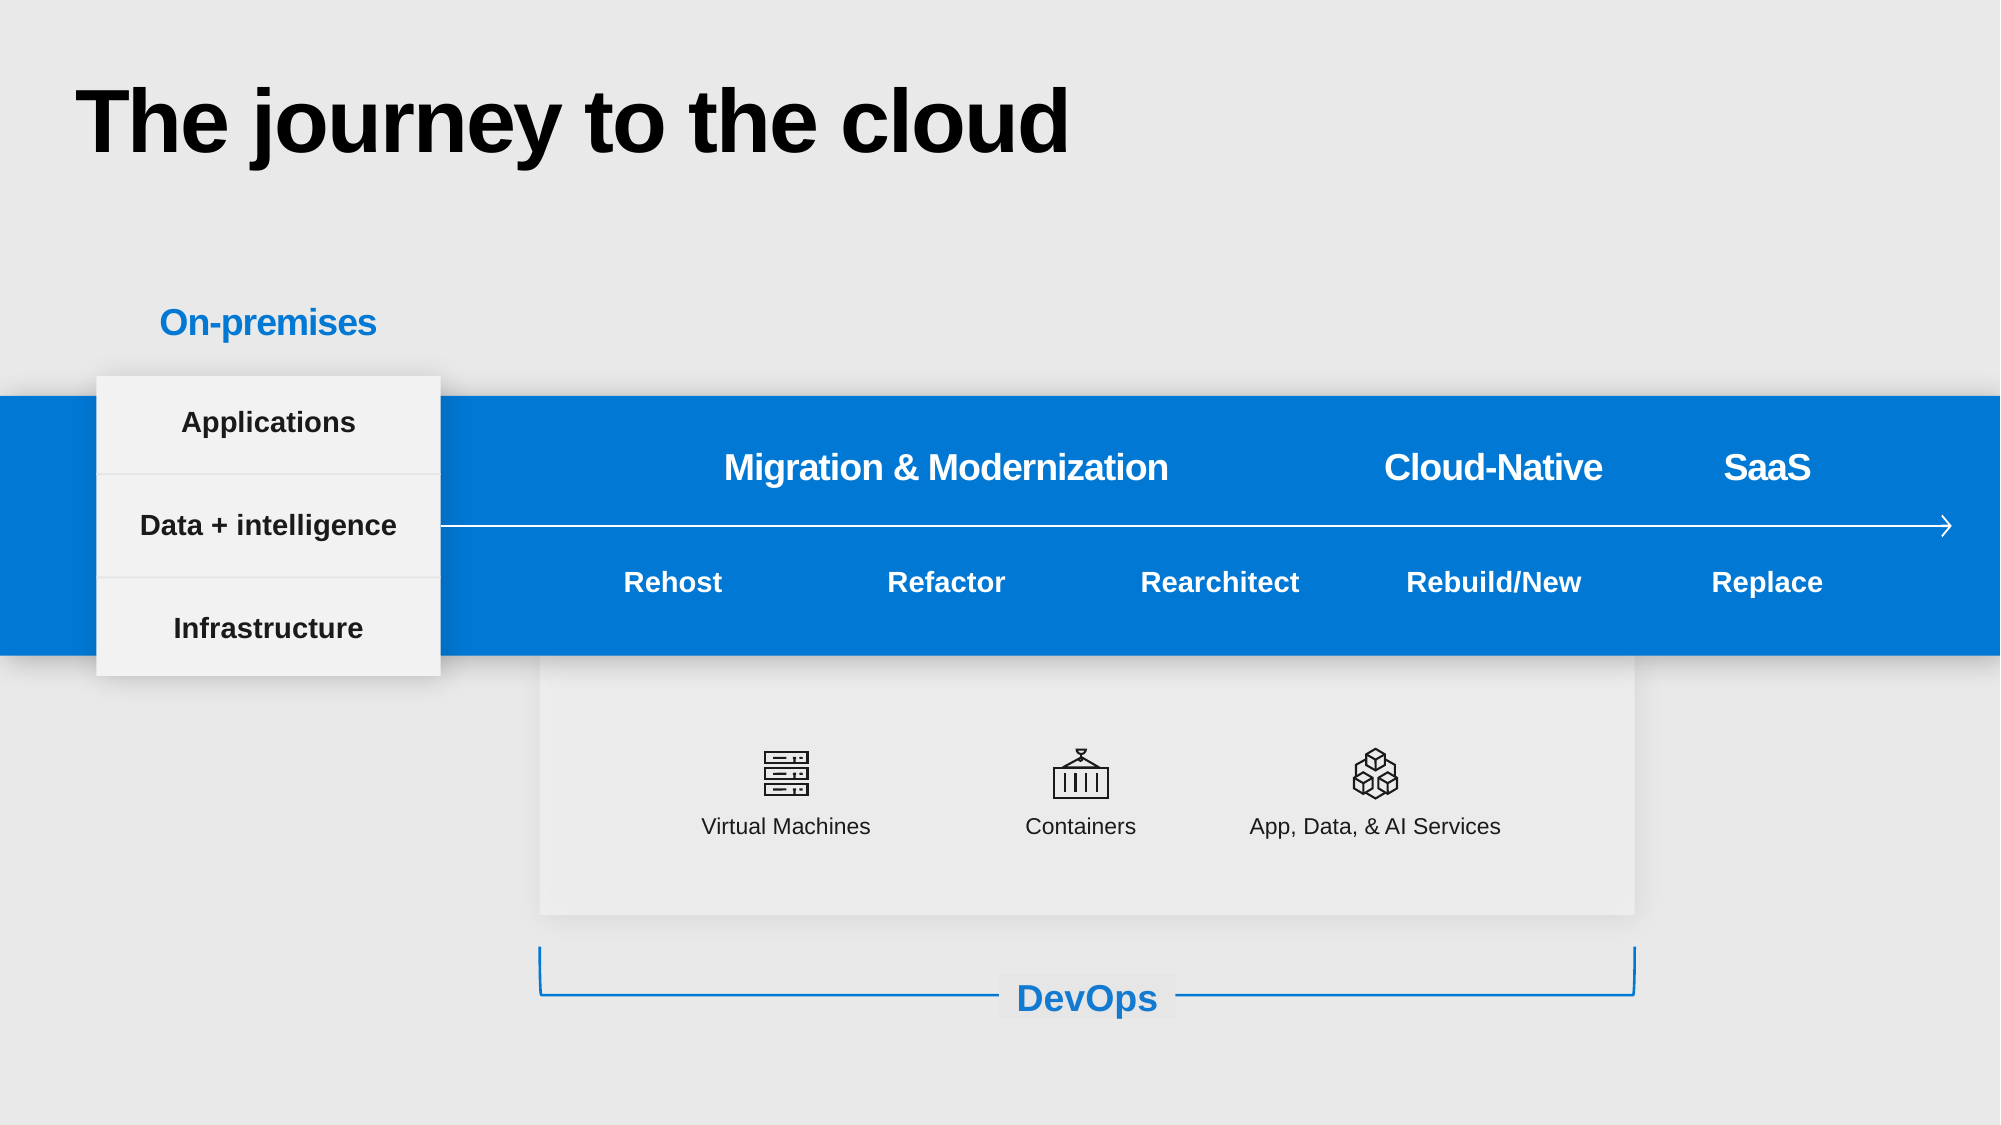

# The journey to the cloud
On-premises
b
Applications

Data + intelligence

Infrastructure

Migration & Modernization
Cloud-Native
SaaS
Rehost
Refactor
Rearchitect
Rebuild/New
Replace

Virtual Machines
Containers
App, Data, & AI Services
DevOps